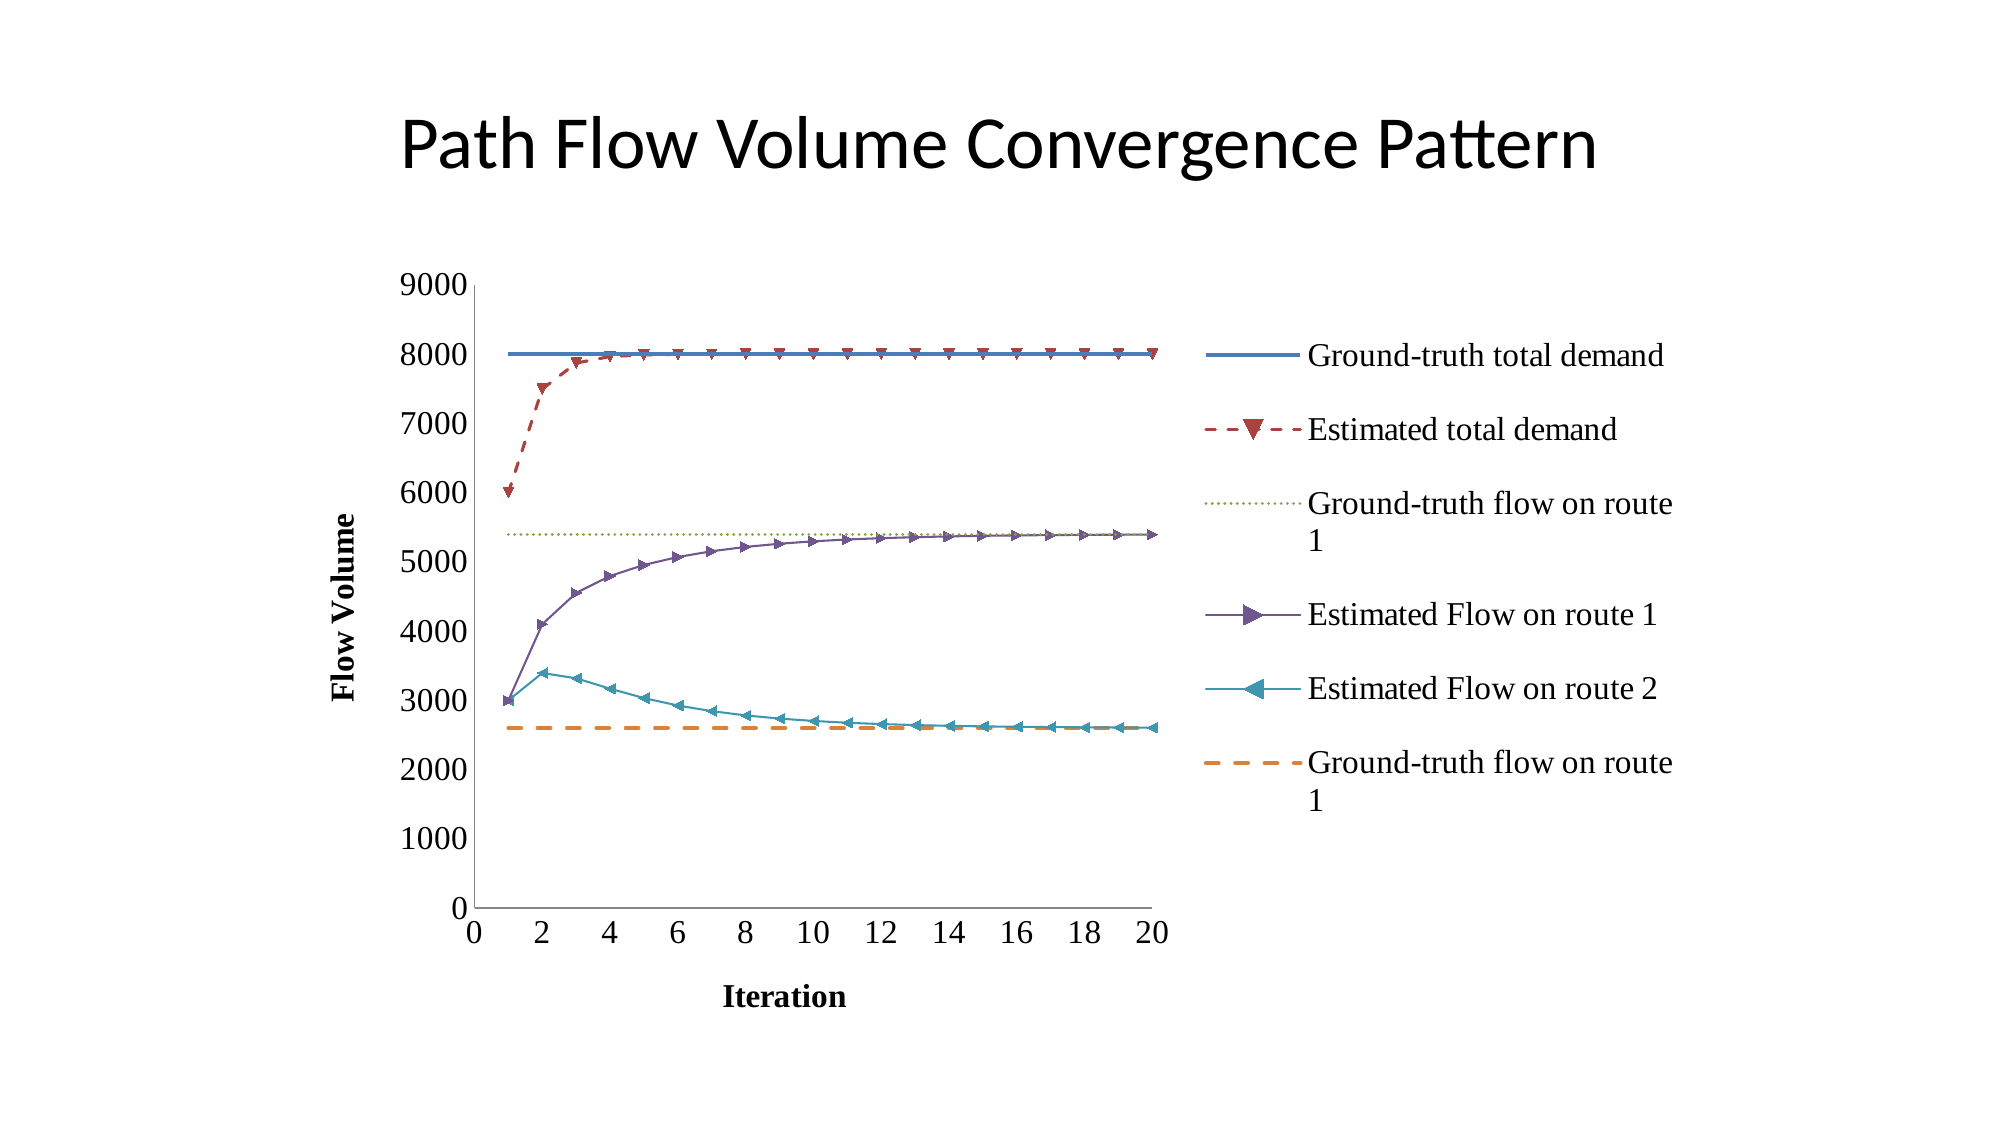

# Path Flow Volume Convergence Pattern

### Chart

| Category | Ground-truth total demand | Estimated total demand | Ground-truth flow on route 1 | Estimated Flow on route 1 | Estimated Flow on route 2 | Ground-truth flow on route 1 |
|---|---|---|---|---|---|---|
149